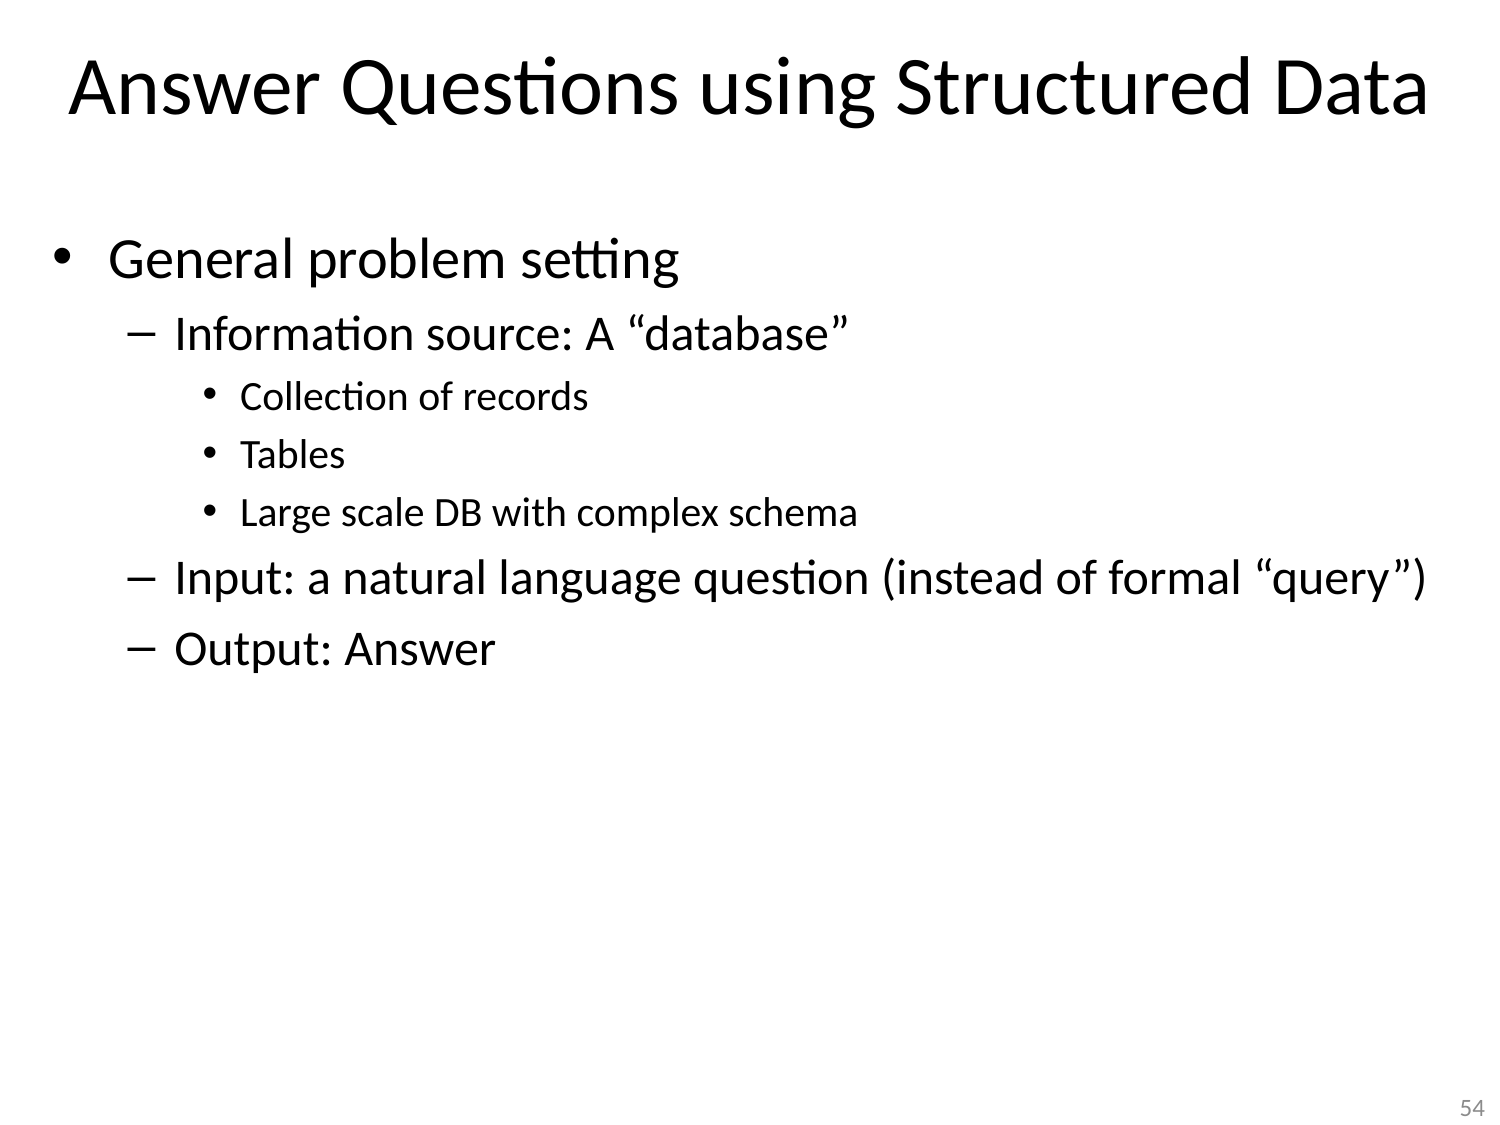

# Answer Questions using Structured Data
General problem setting
Information source: A “database”
Collection of records
Tables
Large scale DB with complex schema
Input: a natural language question (instead of formal “query”)
Output: Answer
54